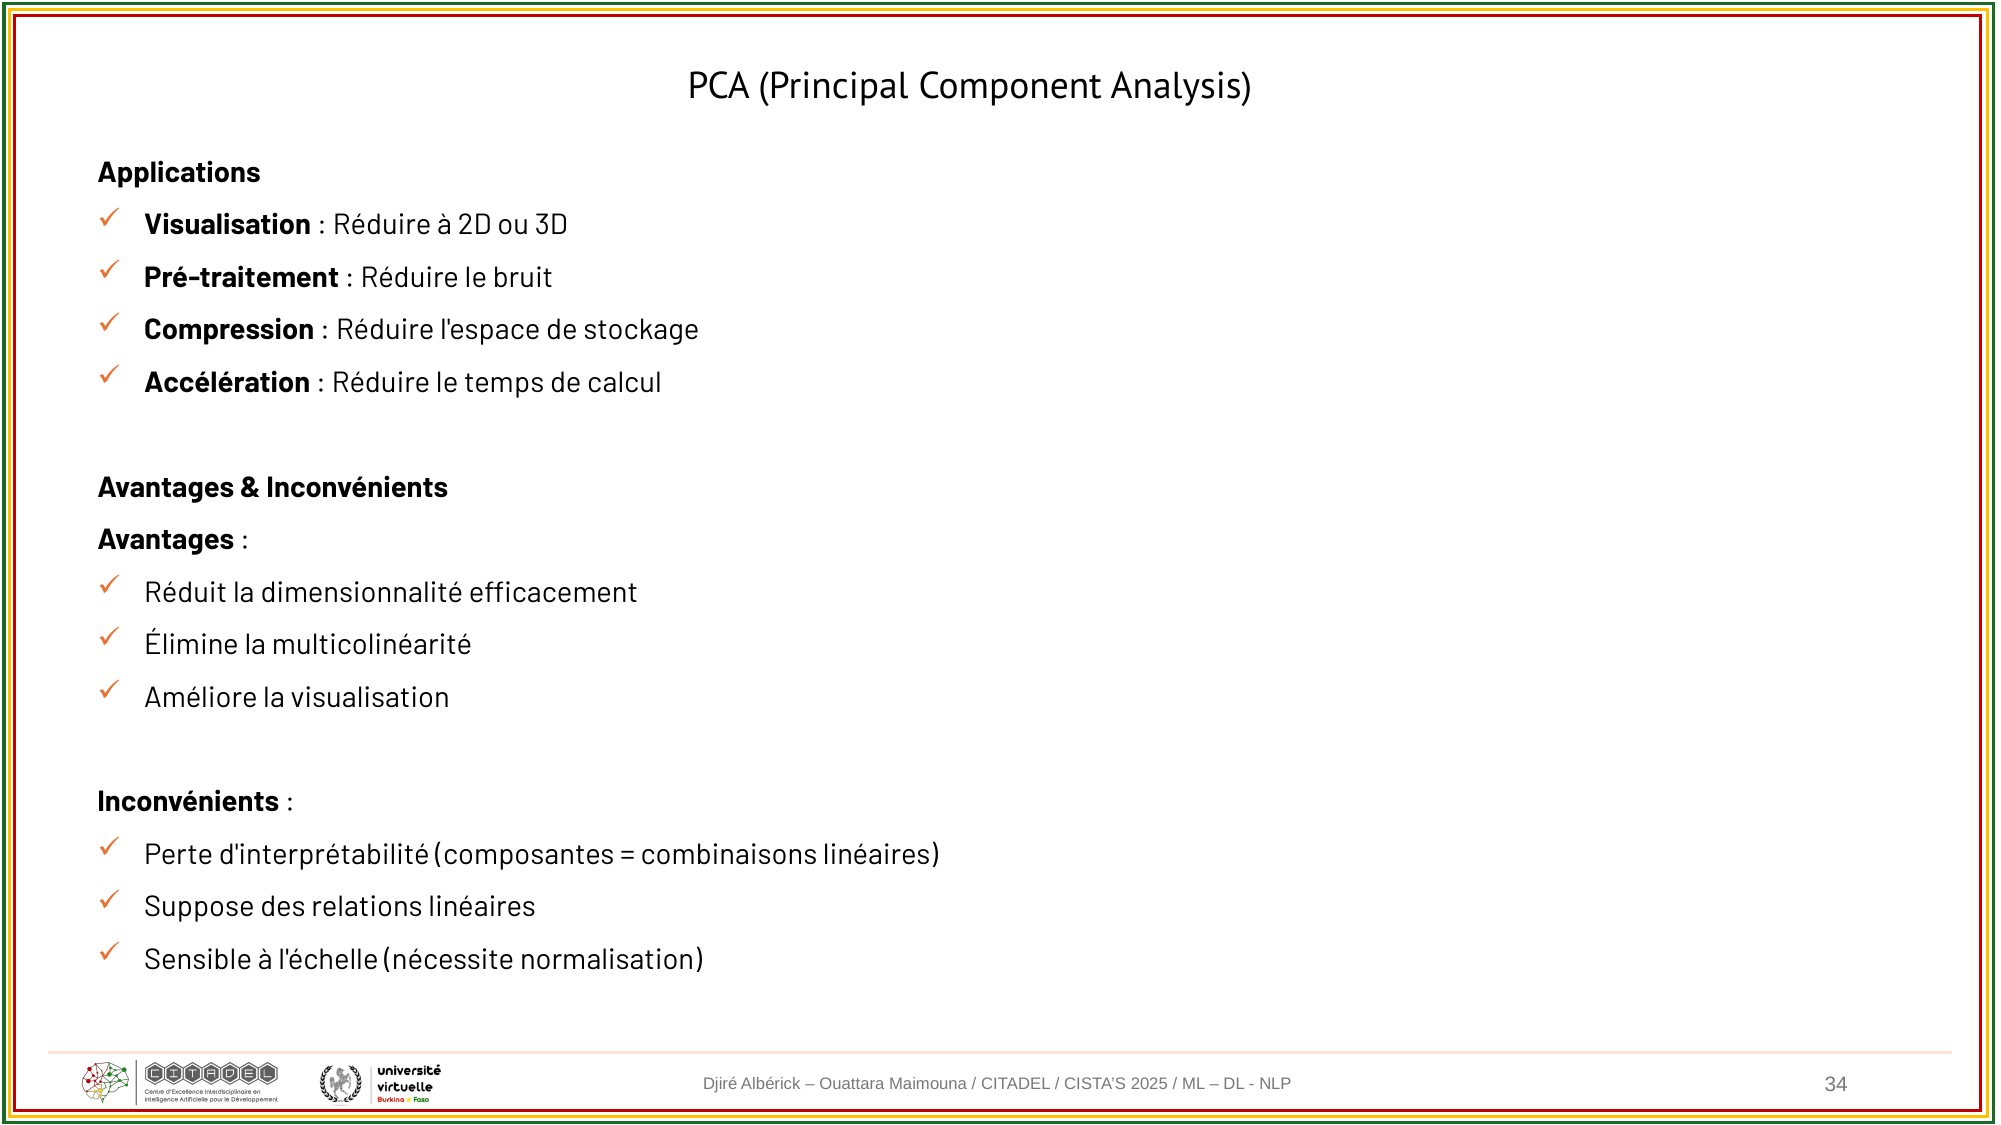

PCA (Principal Component Analysis)
Applications
Visualisation : Réduire à 2D ou 3D
Pré-traitement : Réduire le bruit
Compression : Réduire l'espace de stockage
Accélération : Réduire le temps de calcul

Avantages & Inconvénients
Avantages :
Réduit la dimensionnalité efficacement
Élimine la multicolinéarité
Améliore la visualisation

Inconvénients :
Perte d'interprétabilité (composantes = combinaisons linéaires)
Suppose des relations linéaires
Sensible à l'échelle (nécessite normalisation)
34